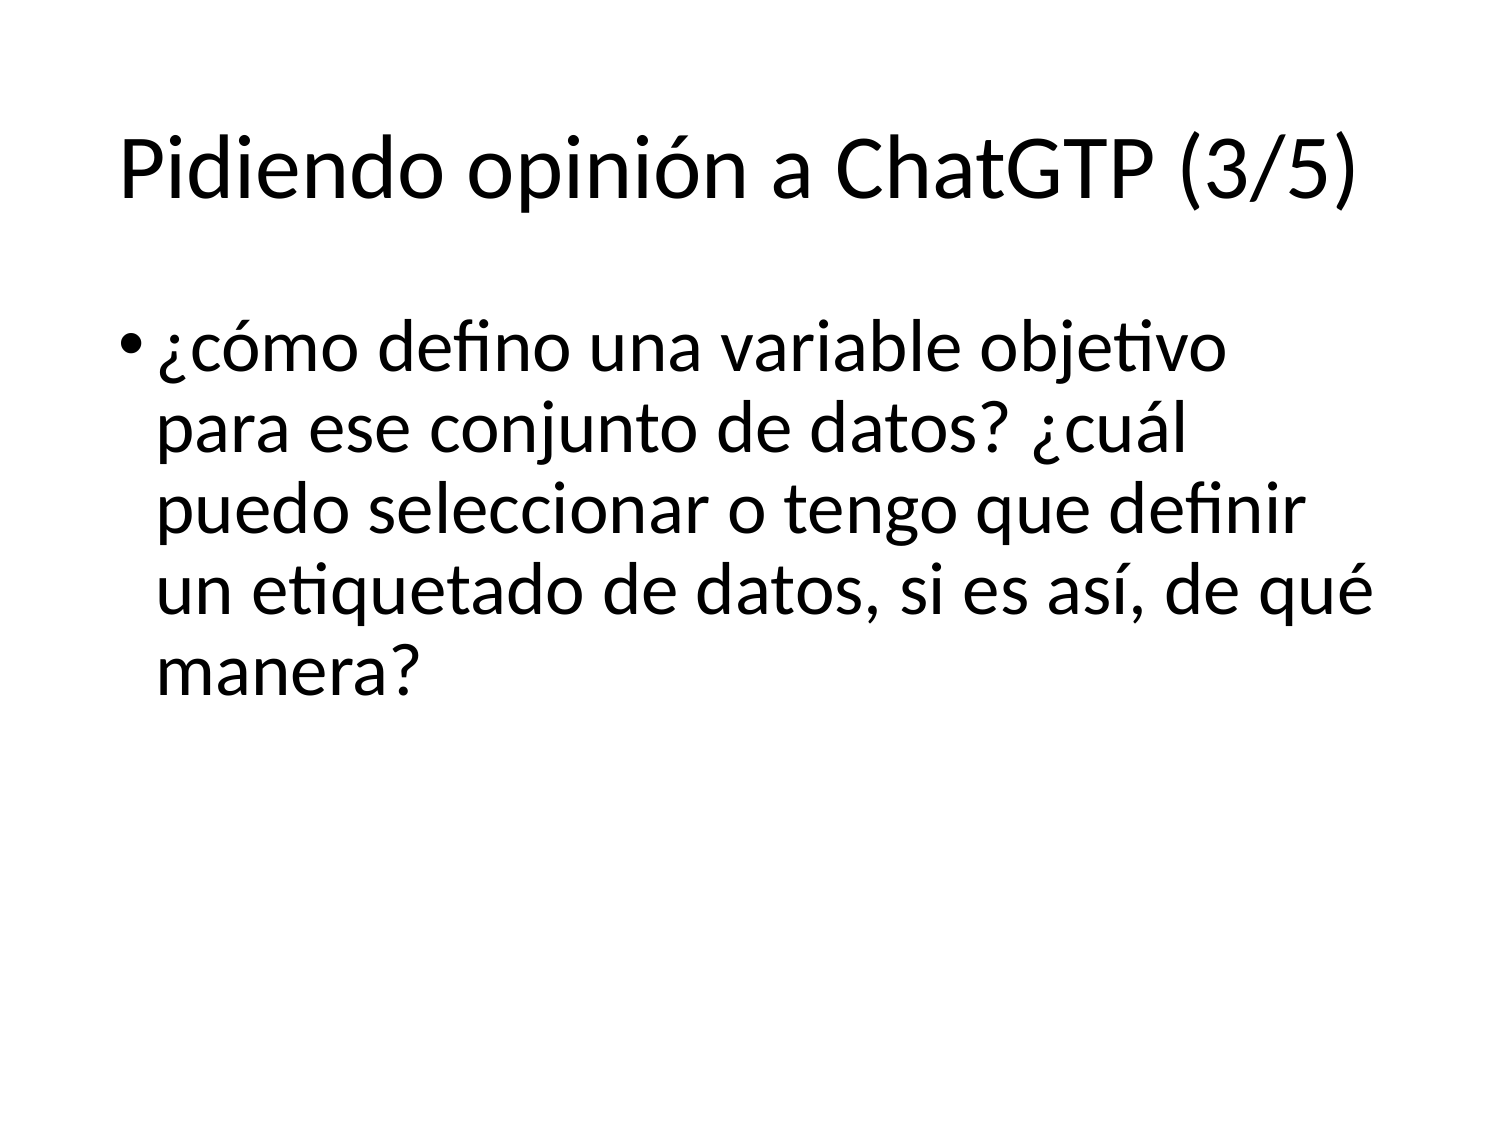

# Pidiendo opinión a ChatGTP (3/5)
¿cómo defino una variable objetivo para ese conjunto de datos? ¿cuál puedo seleccionar o tengo que definir un etiquetado de datos, si es así, de qué manera?